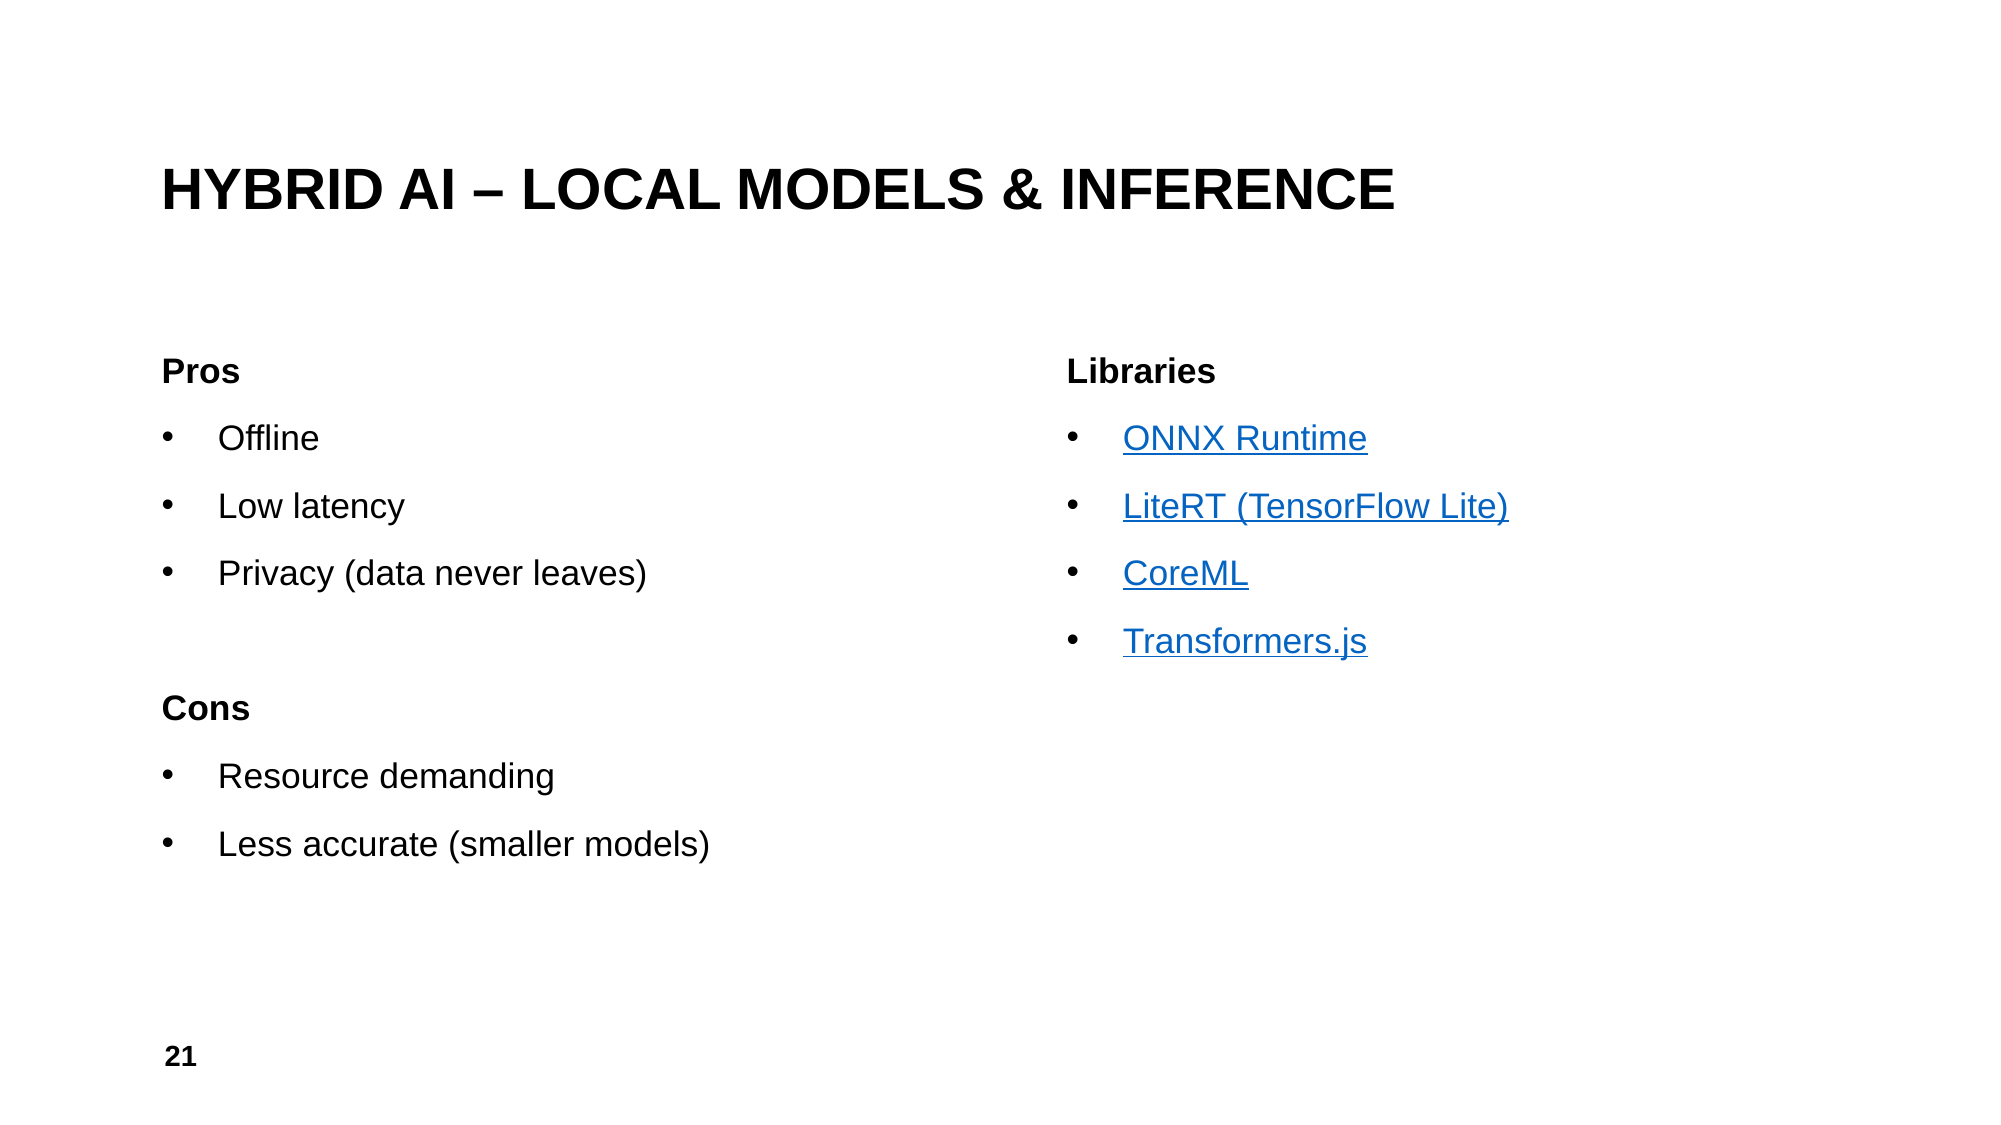

# Hybrid AI – Local Models & Inference
Pros
Offline
Low latency
Privacy (data never leaves)

Cons
Resource demanding
Less accurate (smaller models)
Libraries
ONNX Runtime
LiteRT (TensorFlow Lite)
CoreML
Transformers.js
21